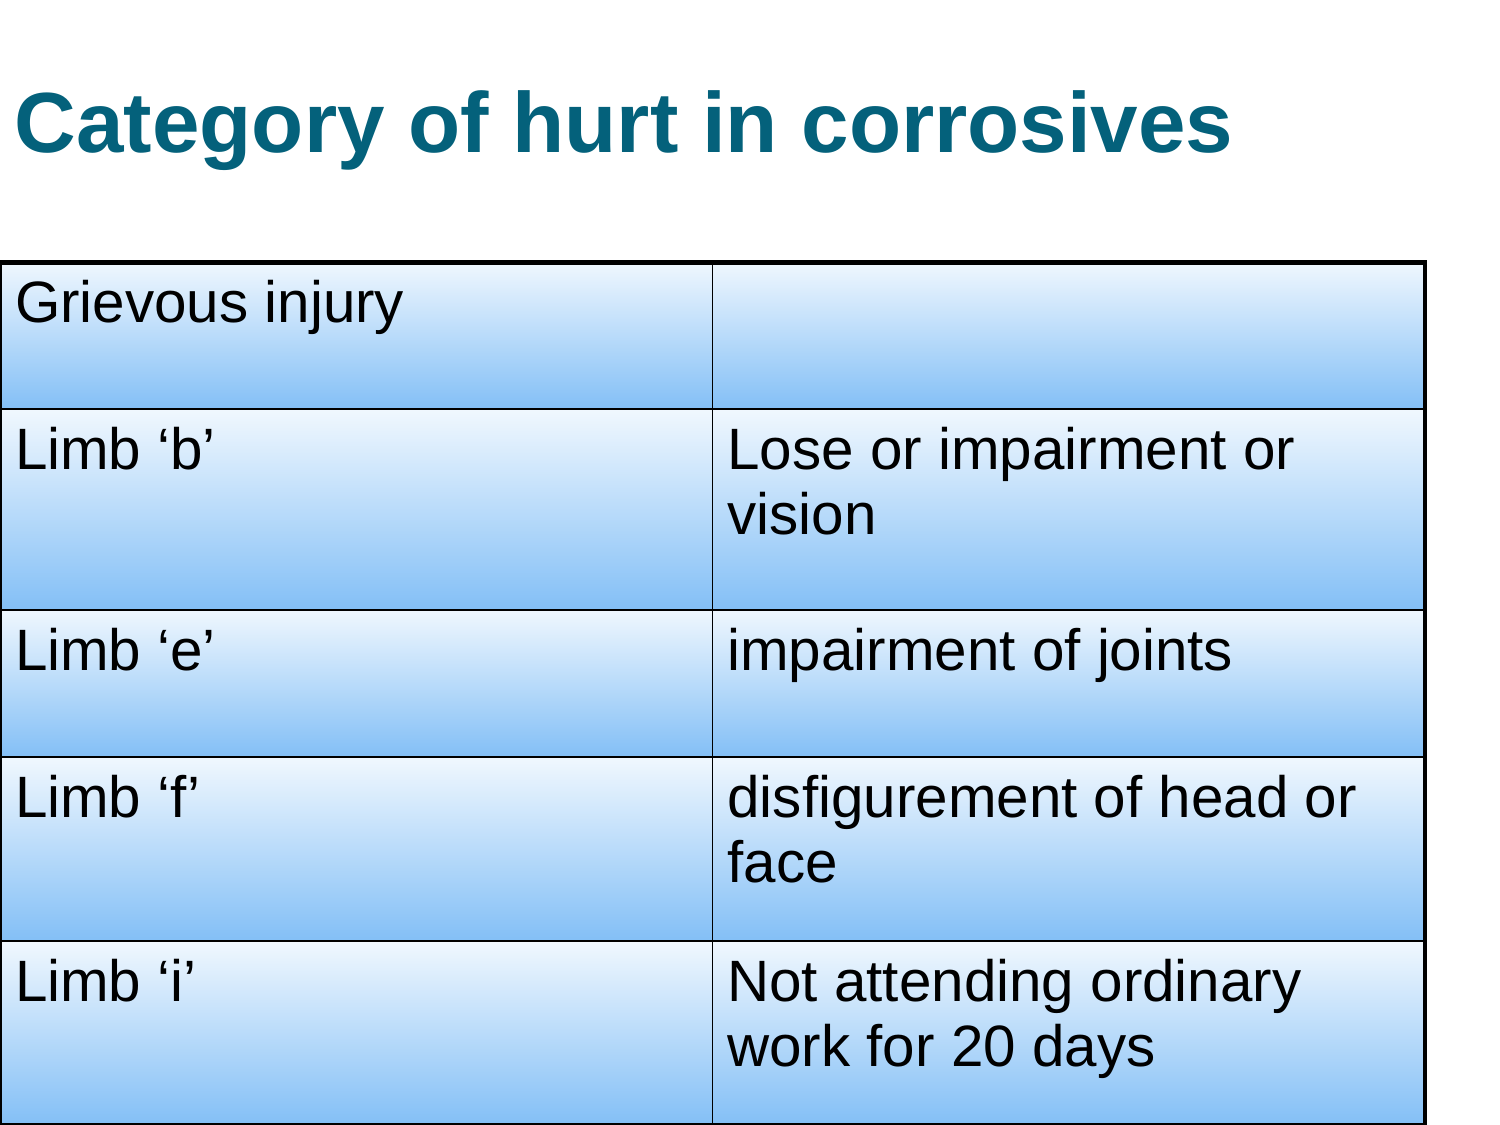

# Category of hurt in corrosives
| Grievous injury |  |
| --- | --- |
| Limb ‘b’ | Lose or impairment or vision |
| Limb ‘e’ | impairment of joints |
| Limb ‘f’ | disfigurement of head or face |
| Limb ‘i’ | Not attending ordinary work for 20 days |